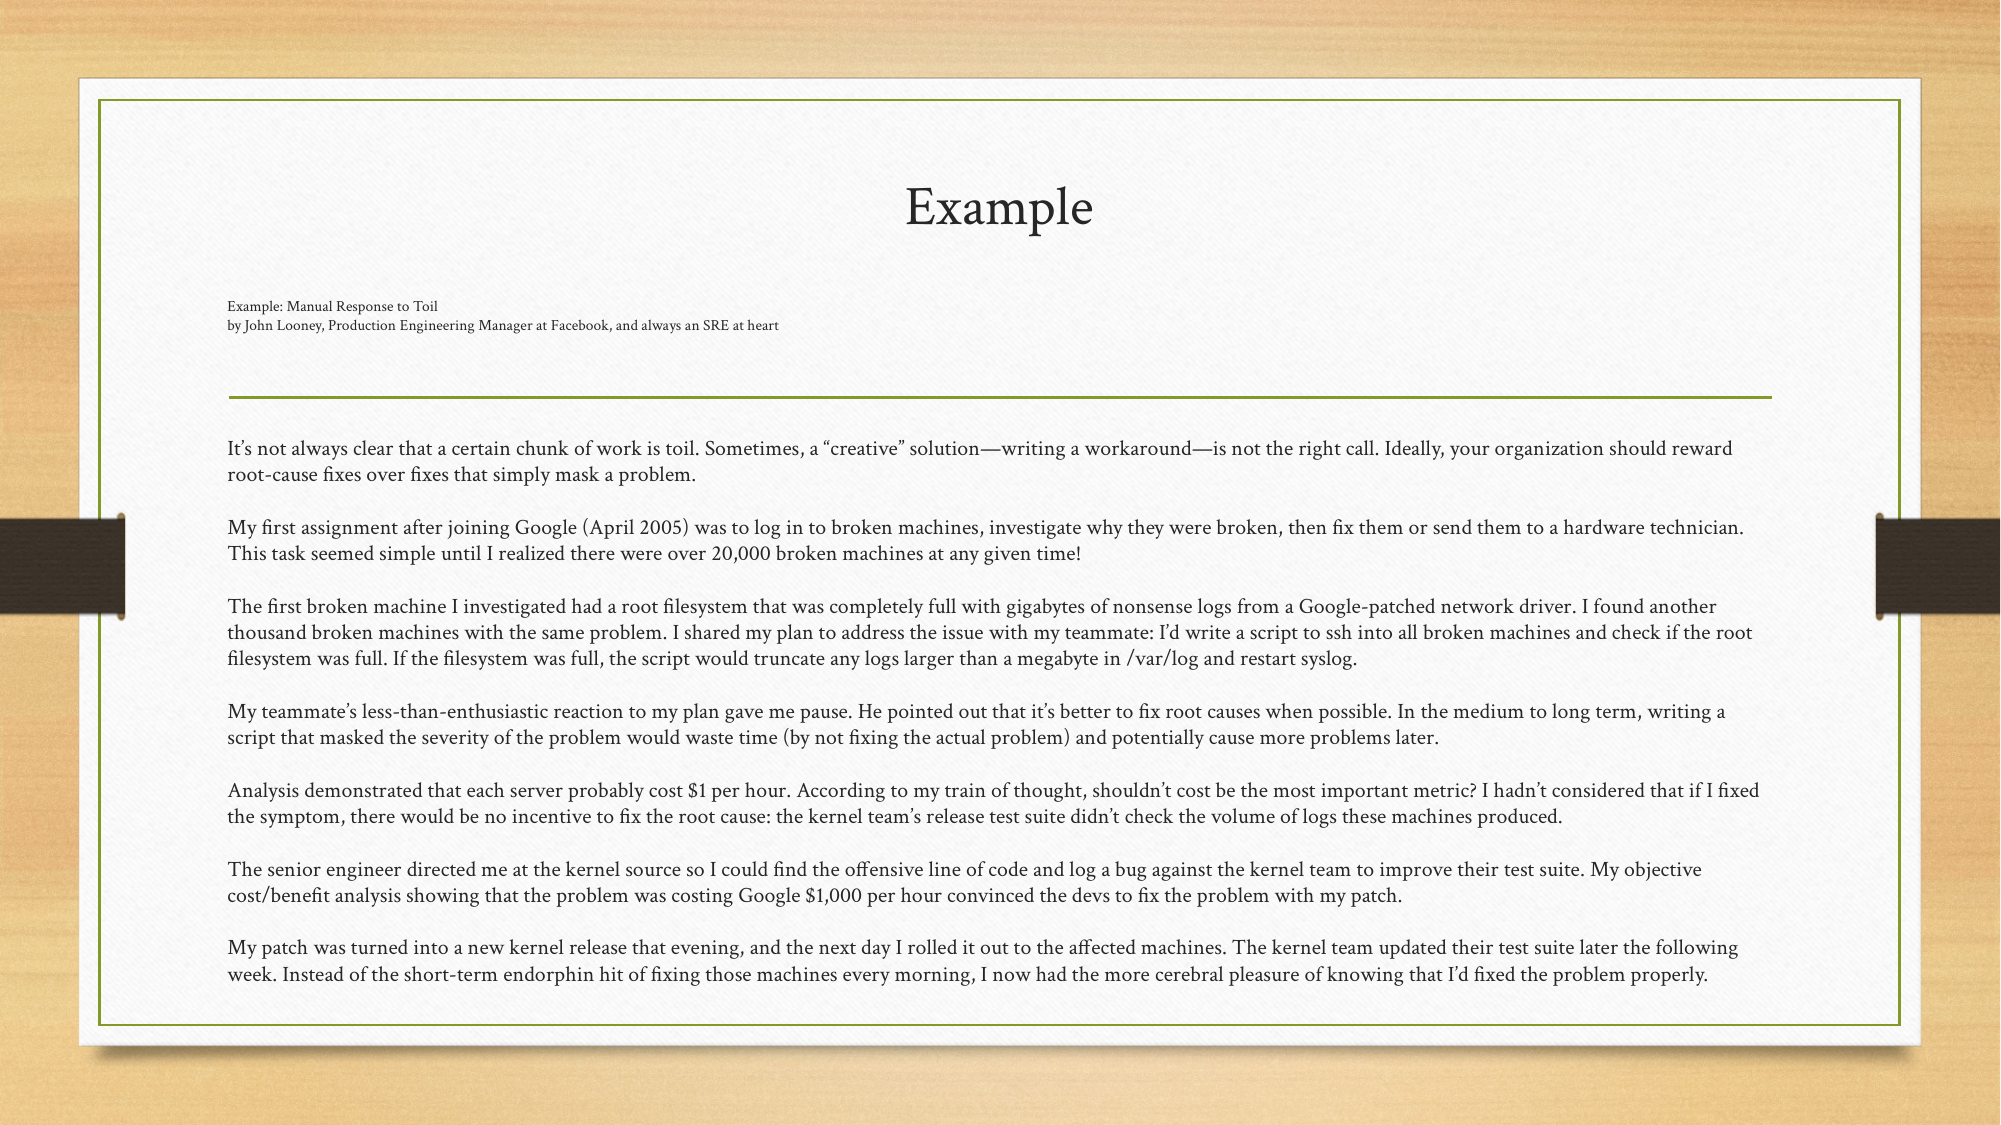

# Example
Example: Manual Response to Toil
by John Looney, Production Engineering Manager at Facebook, and always an SRE at heart

It’s not always clear that a certain chunk of work is toil. Sometimes, a “creative” solution—writing a workaround—is not the right call. Ideally, your organization should reward root-cause fixes over fixes that simply mask a problem.

My first assignment after joining Google (April 2005) was to log in to broken machines, investigate why they were broken, then fix them or send them to a hardware technician. This task seemed simple until I realized there were over 20,000 broken machines at any given time!

The first broken machine I investigated had a root filesystem that was completely full with gigabytes of nonsense logs from a Google-patched network driver. I found another thousand broken machines with the same problem. I shared my plan to address the issue with my teammate: I’d write a script to ssh into all broken machines and check if the root filesystem was full. If the filesystem was full, the script would truncate any logs larger than a megabyte in /var/log and restart syslog.

My teammate’s less-than-enthusiastic reaction to my plan gave me pause. He pointed out that it’s better to fix root causes when possible. In the medium to long term, writing a script that masked the severity of the problem would waste time (by not fixing the actual problem) and potentially cause more problems later.

Analysis demonstrated that each server probably cost $1 per hour. According to my train of thought, shouldn’t cost be the most important metric? I hadn’t considered that if I fixed the symptom, there would be no incentive to fix the root cause: the kernel team’s release test suite didn’t check the volume of logs these machines produced.

The senior engineer directed me at the kernel source so I could find the offensive line of code and log a bug against the kernel team to improve their test suite. My objective cost/benefit analysis showing that the problem was costing Google $1,000 per hour convinced the devs to fix the problem with my patch.

My patch was turned into a new kernel release that evening, and the next day I rolled it out to the affected machines. The kernel team updated their test suite later the following week. Instead of the short-term endorphin hit of fixing those machines every morning, I now had the more cerebral pleasure of knowing that I’d fixed the problem properly.